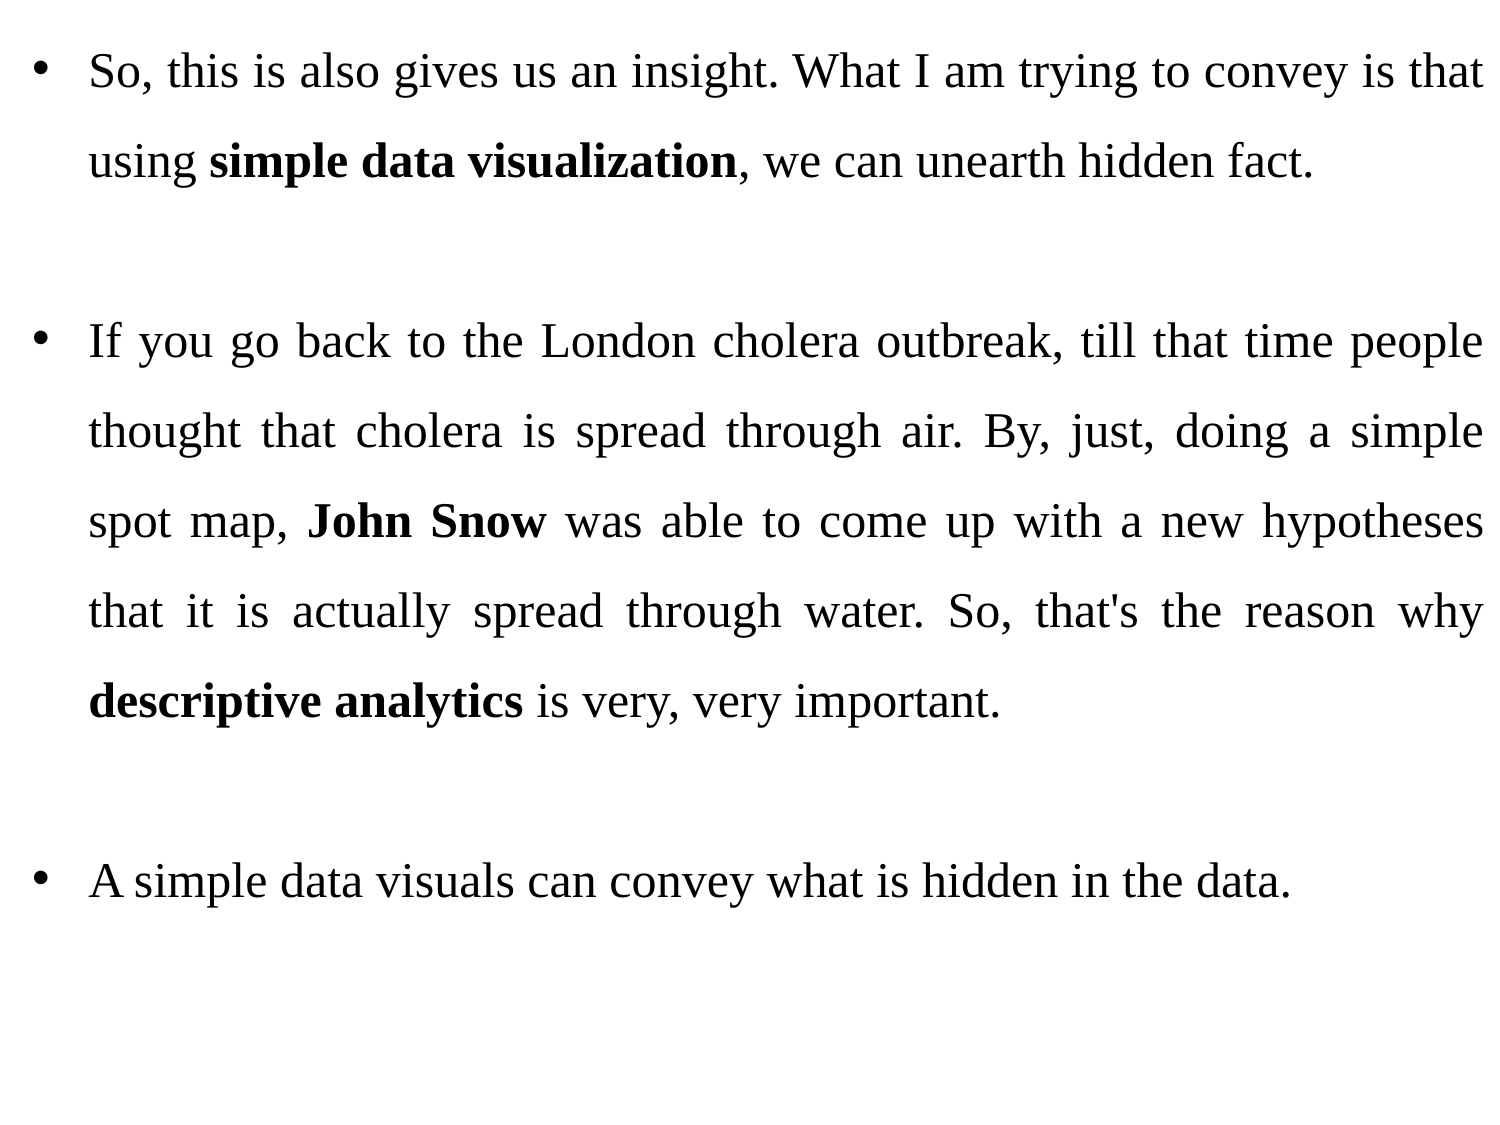

So, this is also gives us an insight. What I am trying to convey is that using simple data visualization, we can unearth hidden fact.

If you go back to the London cholera outbreak, till that time people thought that cholera is spread through air. By, just, doing a simple spot map, John Snow was able to come up with a new hypotheses that it is actually spread through water. So, that's the reason why descriptive analytics is very, very important.

A simple data visuals can convey what is hidden in the data.